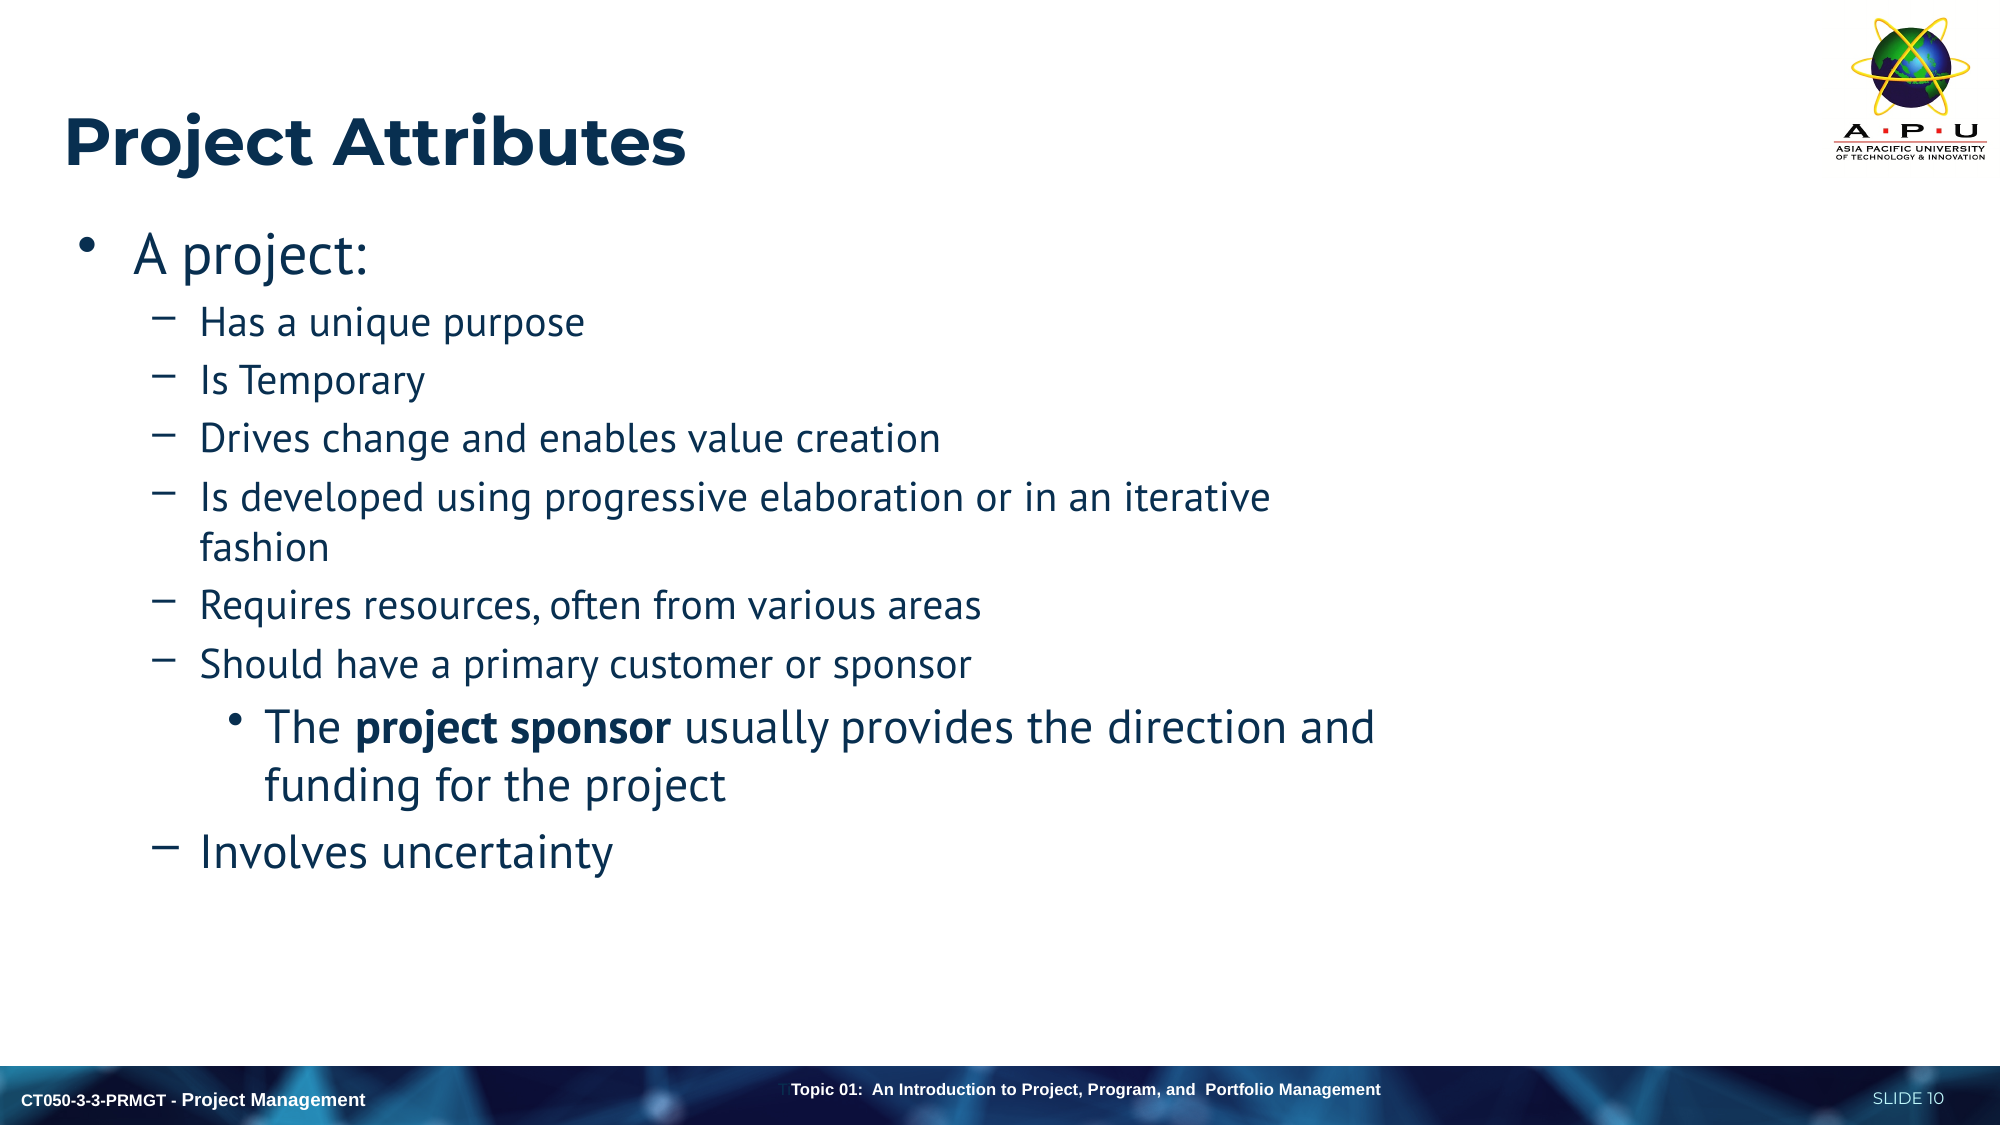

# Project Attributes
A project:
Has a unique purpose
Is Temporary
Drives change and enables value creation
Is developed using progressive elaboration or in an iterative fashion
Requires resources, often from various areas
Should have a primary customer or sponsor
The project sponsor usually provides the direction and funding for the project
Involves uncertainty